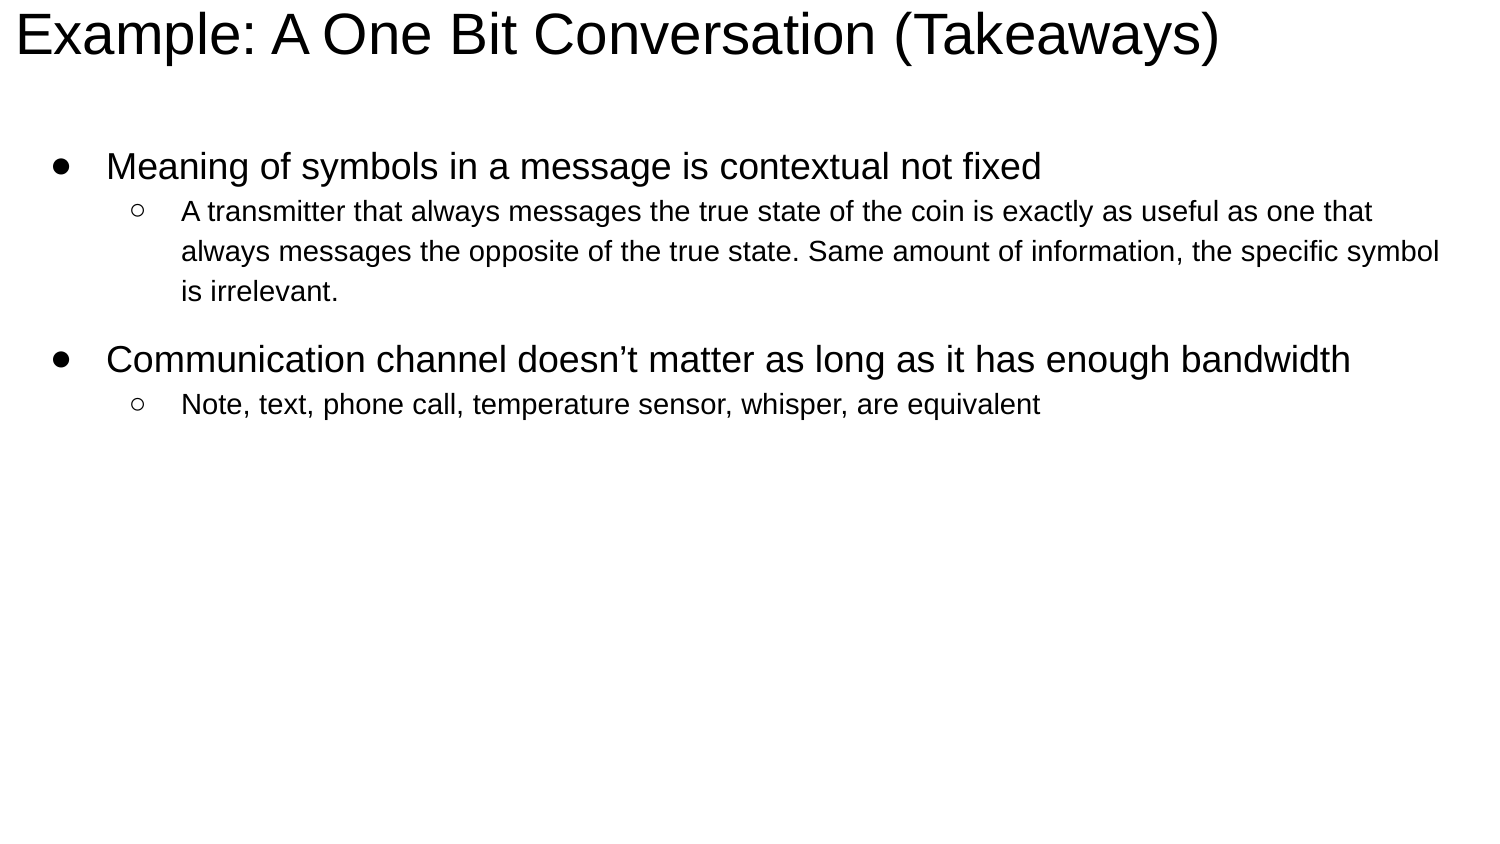

# Example: A One Bit Conversation (Takeaways)
Meaning of symbols in a message is contextual not fixed
A transmitter that always messages the true state of the coin is exactly as useful as one that always messages the opposite of the true state. Same amount of information, the specific symbol is irrelevant.
Communication channel doesn’t matter as long as it has enough bandwidth
Note, text, phone call, temperature sensor, whisper, are equivalent